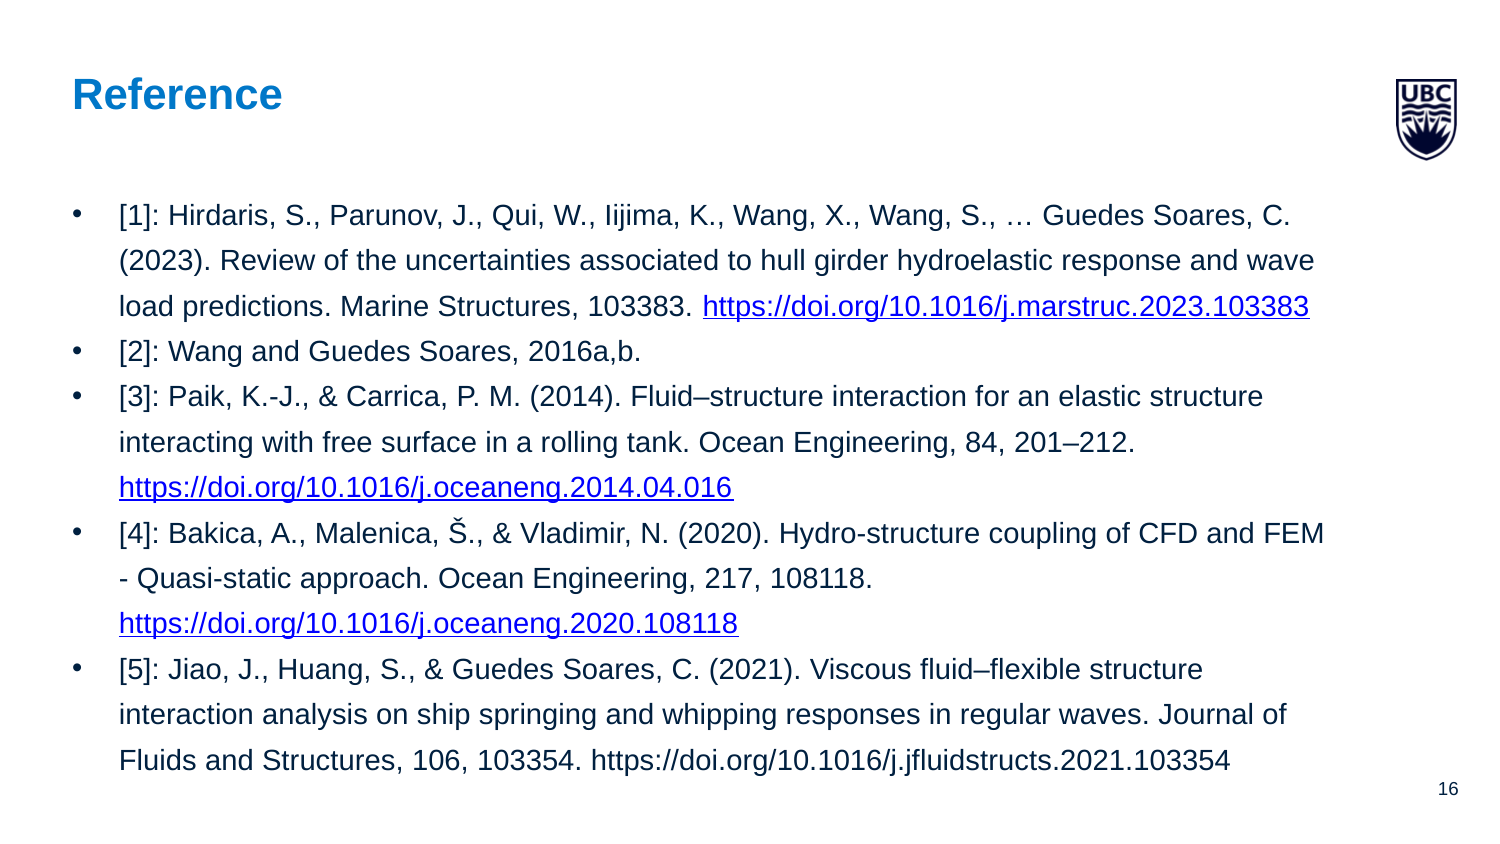

# Reference
[1]: Hirdaris, S., Parunov, J., Qui, W., Iijima, K., Wang, X., Wang, S., … Guedes Soares, C. (2023). Review of the uncertainties associated to hull girder hydroelastic response and wave load predictions. Marine Structures, 103383. https://doi.org/10.1016/j.marstruc.2023.103383
[2]: Wang and Guedes Soares, 2016a,b.
[3]: Paik, K.-J., & Carrica, P. M. (2014). Fluid–structure interaction for an elastic structure interacting with free surface in a rolling tank. Ocean Engineering, 84, 201–212. https://doi.org/10.1016/j.oceaneng.2014.04.016
[4]: Bakica, A., Malenica, Š., & Vladimir, N. (2020). Hydro-structure coupling of CFD and FEM - Quasi-static approach. Ocean Engineering, 217, 108118. https://doi.org/10.1016/j.oceaneng.2020.108118
[5]: Jiao, J., Huang, S., & Guedes Soares, C. (2021). Viscous fluid–flexible structure interaction analysis on ship springing and whipping responses in regular waves. Journal of Fluids and Structures, 106, 103354. https://doi.org/10.1016/j.jfluidstructs.2021.103354